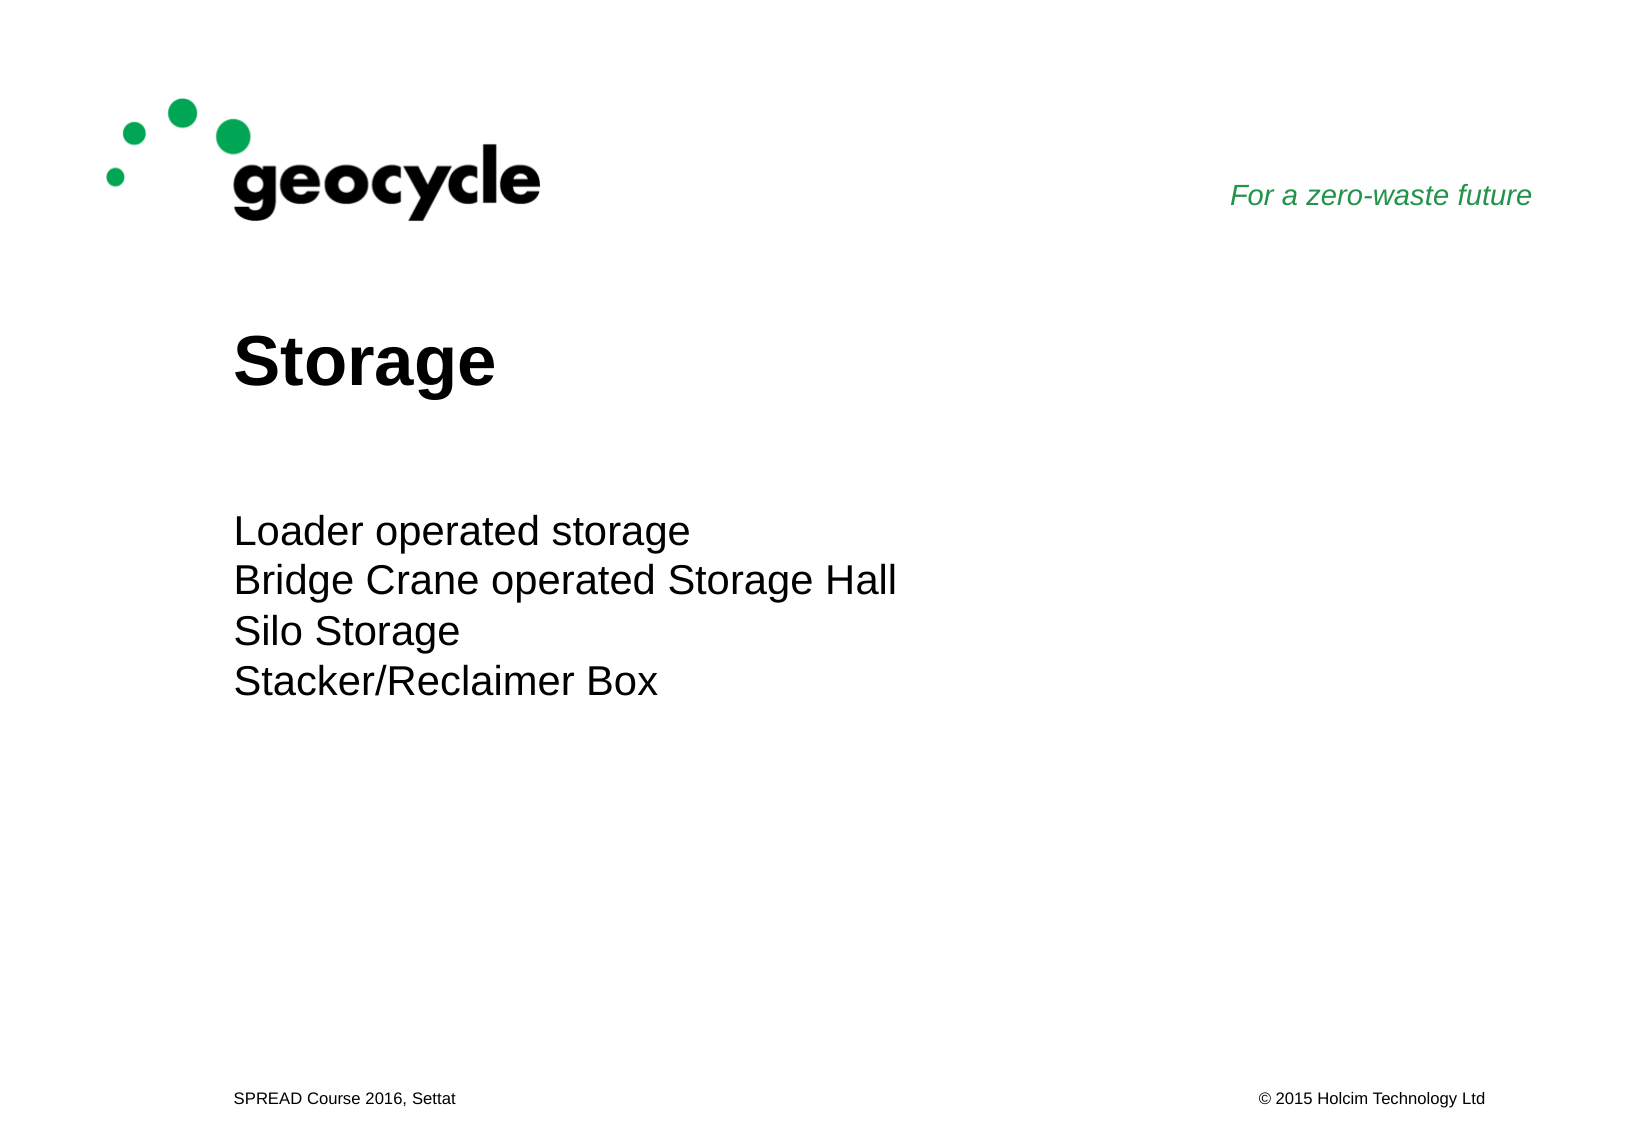

# Storage
Loader operated storage
Bridge Crane operated Storage Hall
Silo Storage
Stacker/Reclaimer Box
SPREAD Course 2016, Settat